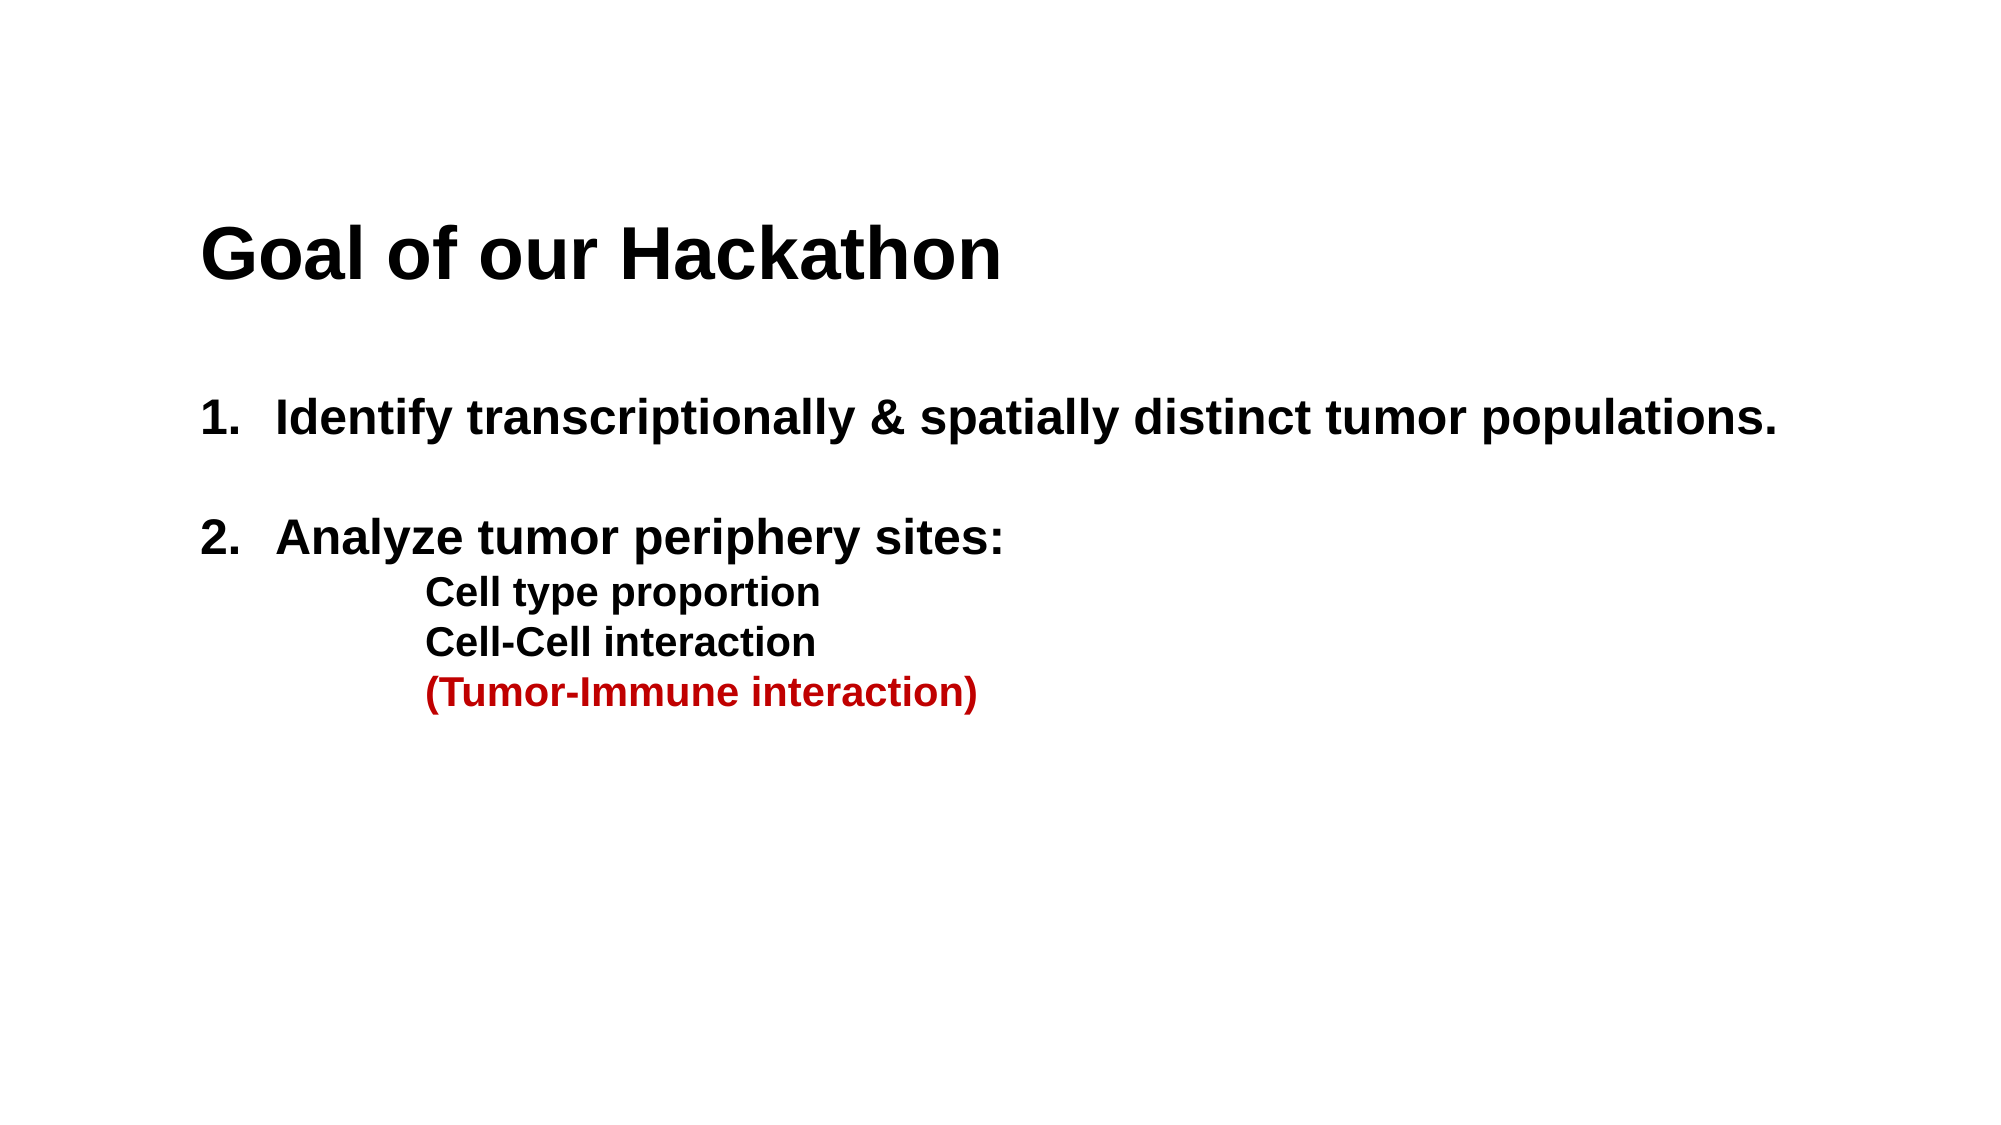

Goal of our Hackathon

Identify transcriptionally & spatially distinct tumor populations.

Analyze tumor periphery sites:
	Cell type proportion
	Cell-Cell interaction
	(Tumor-Immune interaction)